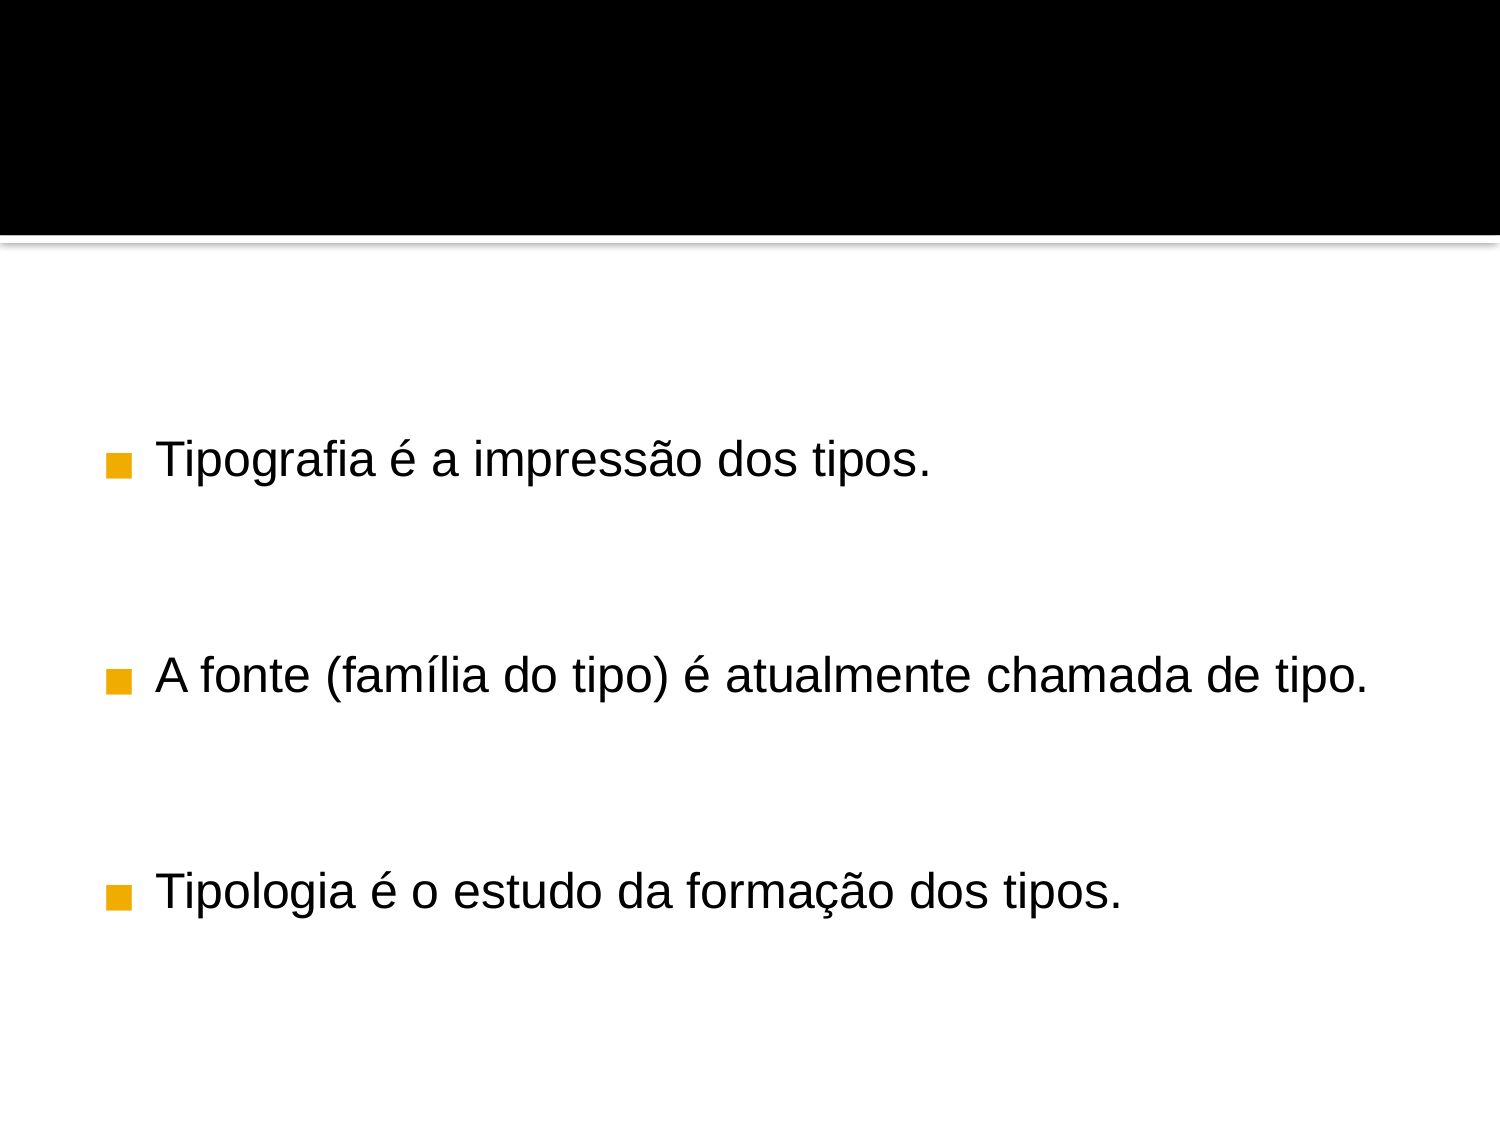

Tipografia é a impressão dos tipos.

A fonte (família do tipo) é atualmente chamada de tipo.

Tipologia é o estudo da formação dos tipos.